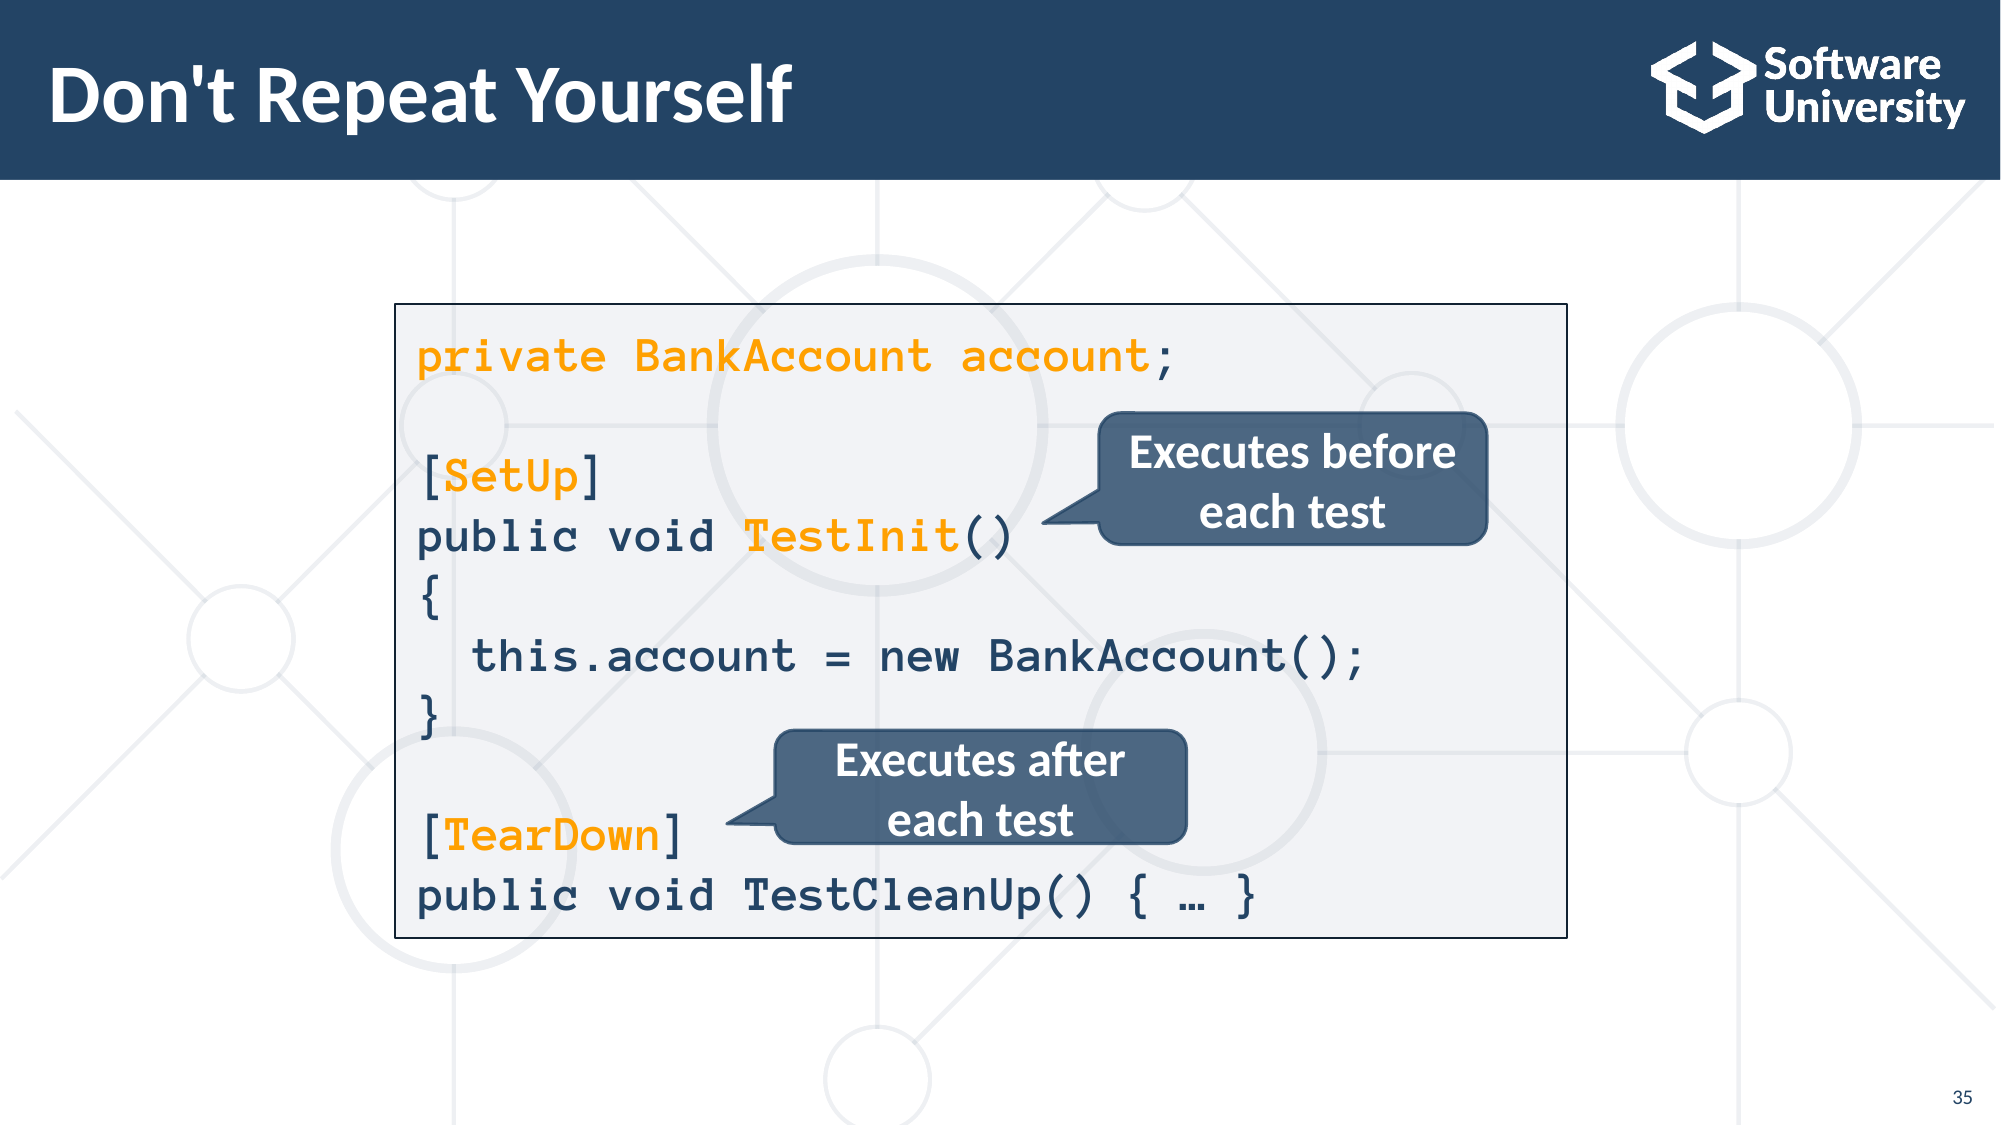

# Don't Repeat Yourself
private BankAccount account;

[SetUp]
public void TestInit()
{
  this.account = new BankAccount();
}

[TearDown]
public void TestCleanUp() { … }
Executes before each test
Executes after each test
35